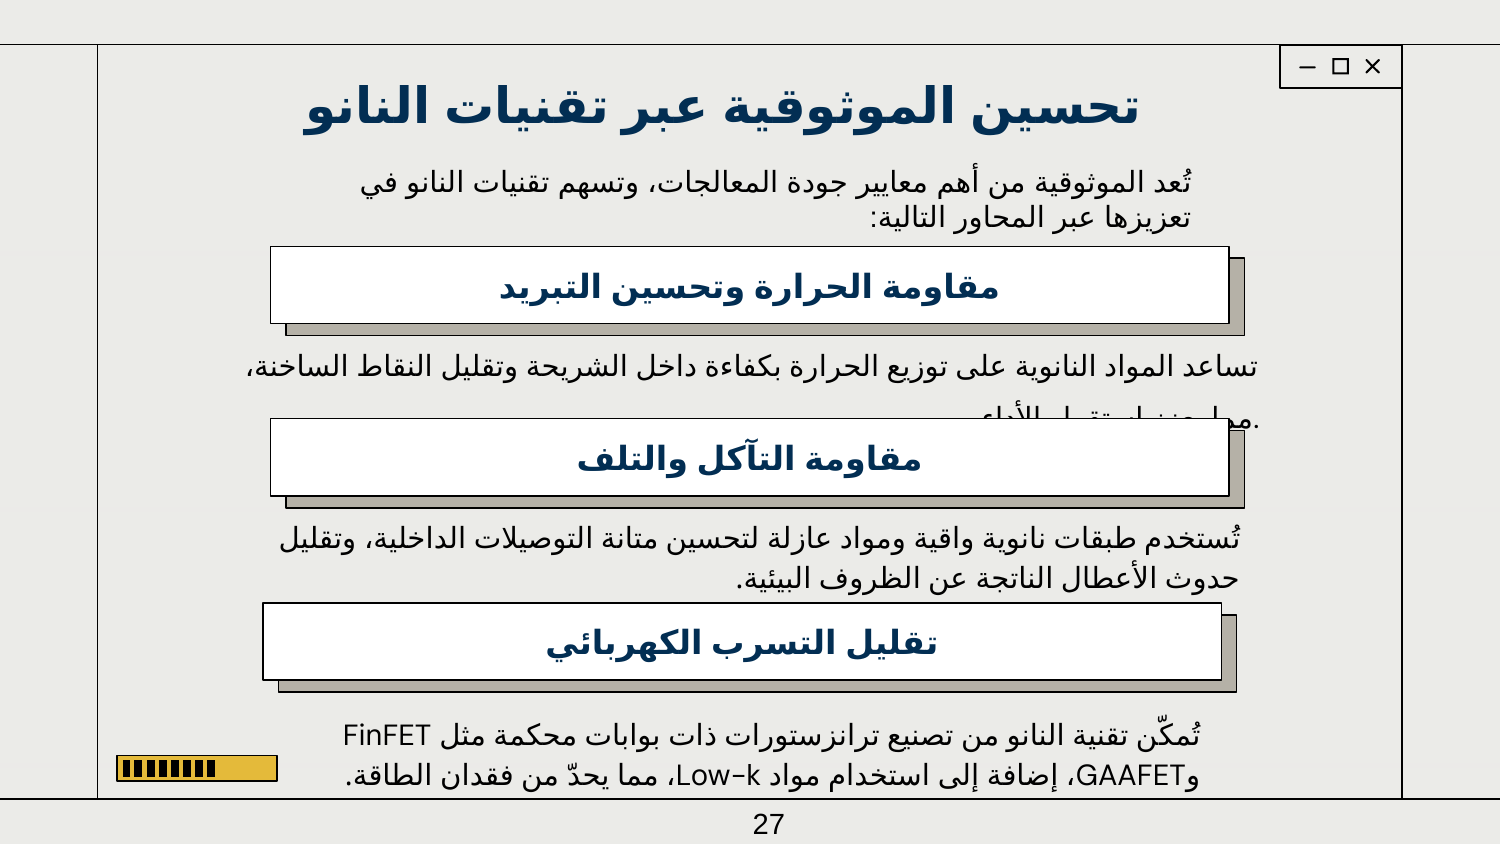

# تحسين الموثوقية عبر تقنيات النانو
تُعد الموثوقية من أهم معايير جودة المعالجات، وتسهم تقنيات النانو في تعزيزها عبر المحاور التالية:
مقاومة الحرارة وتحسين التبريد

تساعد المواد النانوية على توزيع الحرارة بكفاءة داخل الشريحة وتقليل النقاط الساخنة، مما يعزز استقرار الأداء.
مقاومة التآكل والتلف

تُستخدم طبقات نانوية واقية ومواد عازلة لتحسين متانة التوصيلات الداخلية، وتقليل حدوث الأعطال الناتجة عن الظروف البيئية.
تقليل التسرب الكهربائي

تُمكّن تقنية النانو من تصنيع ترانزستورات ذات بوابات محكمة مثل FinFET وGAAFET، إضافة إلى استخدام مواد Low-k، مما يحدّ من فقدان الطاقة.
27